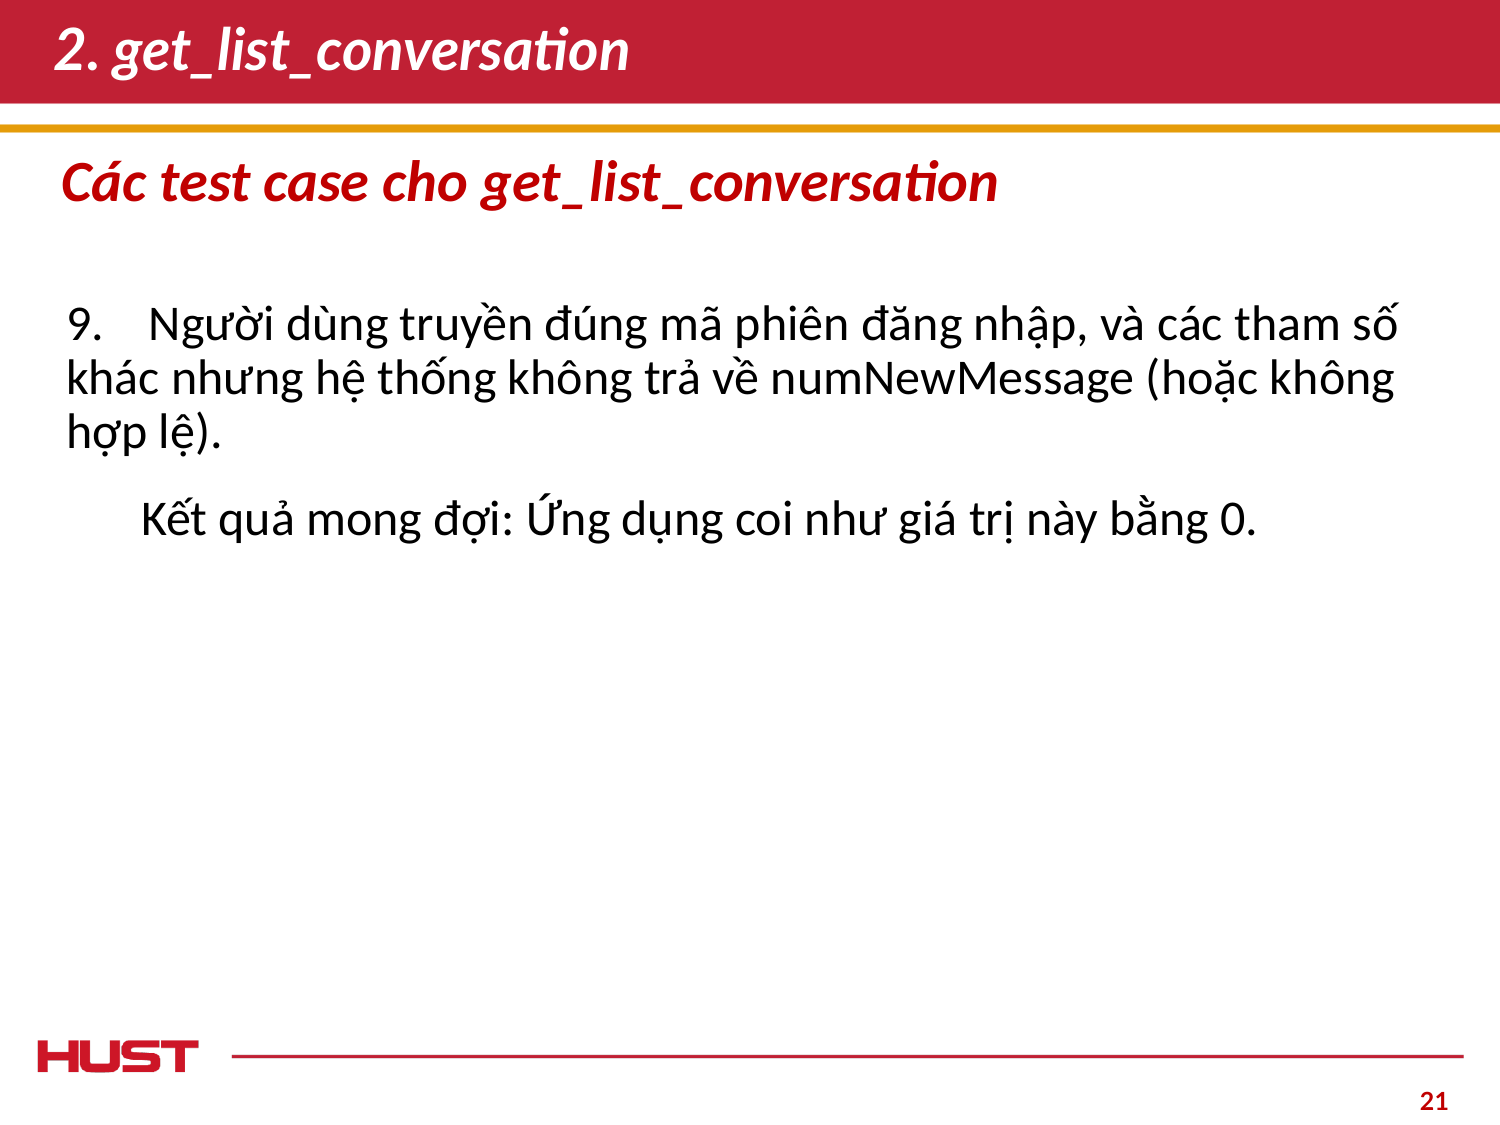

# 2. get_list_conversation
Các test case cho get_list_conversation

9.    Người dùng truyền đúng mã phiên đăng nhập, và các tham số khác nhưng hệ thống không trả về numNewMessage (hoặc không hợp lệ).
Kết quả mong đợi: Ứng dụng coi như giá trị này bằng 0.

21